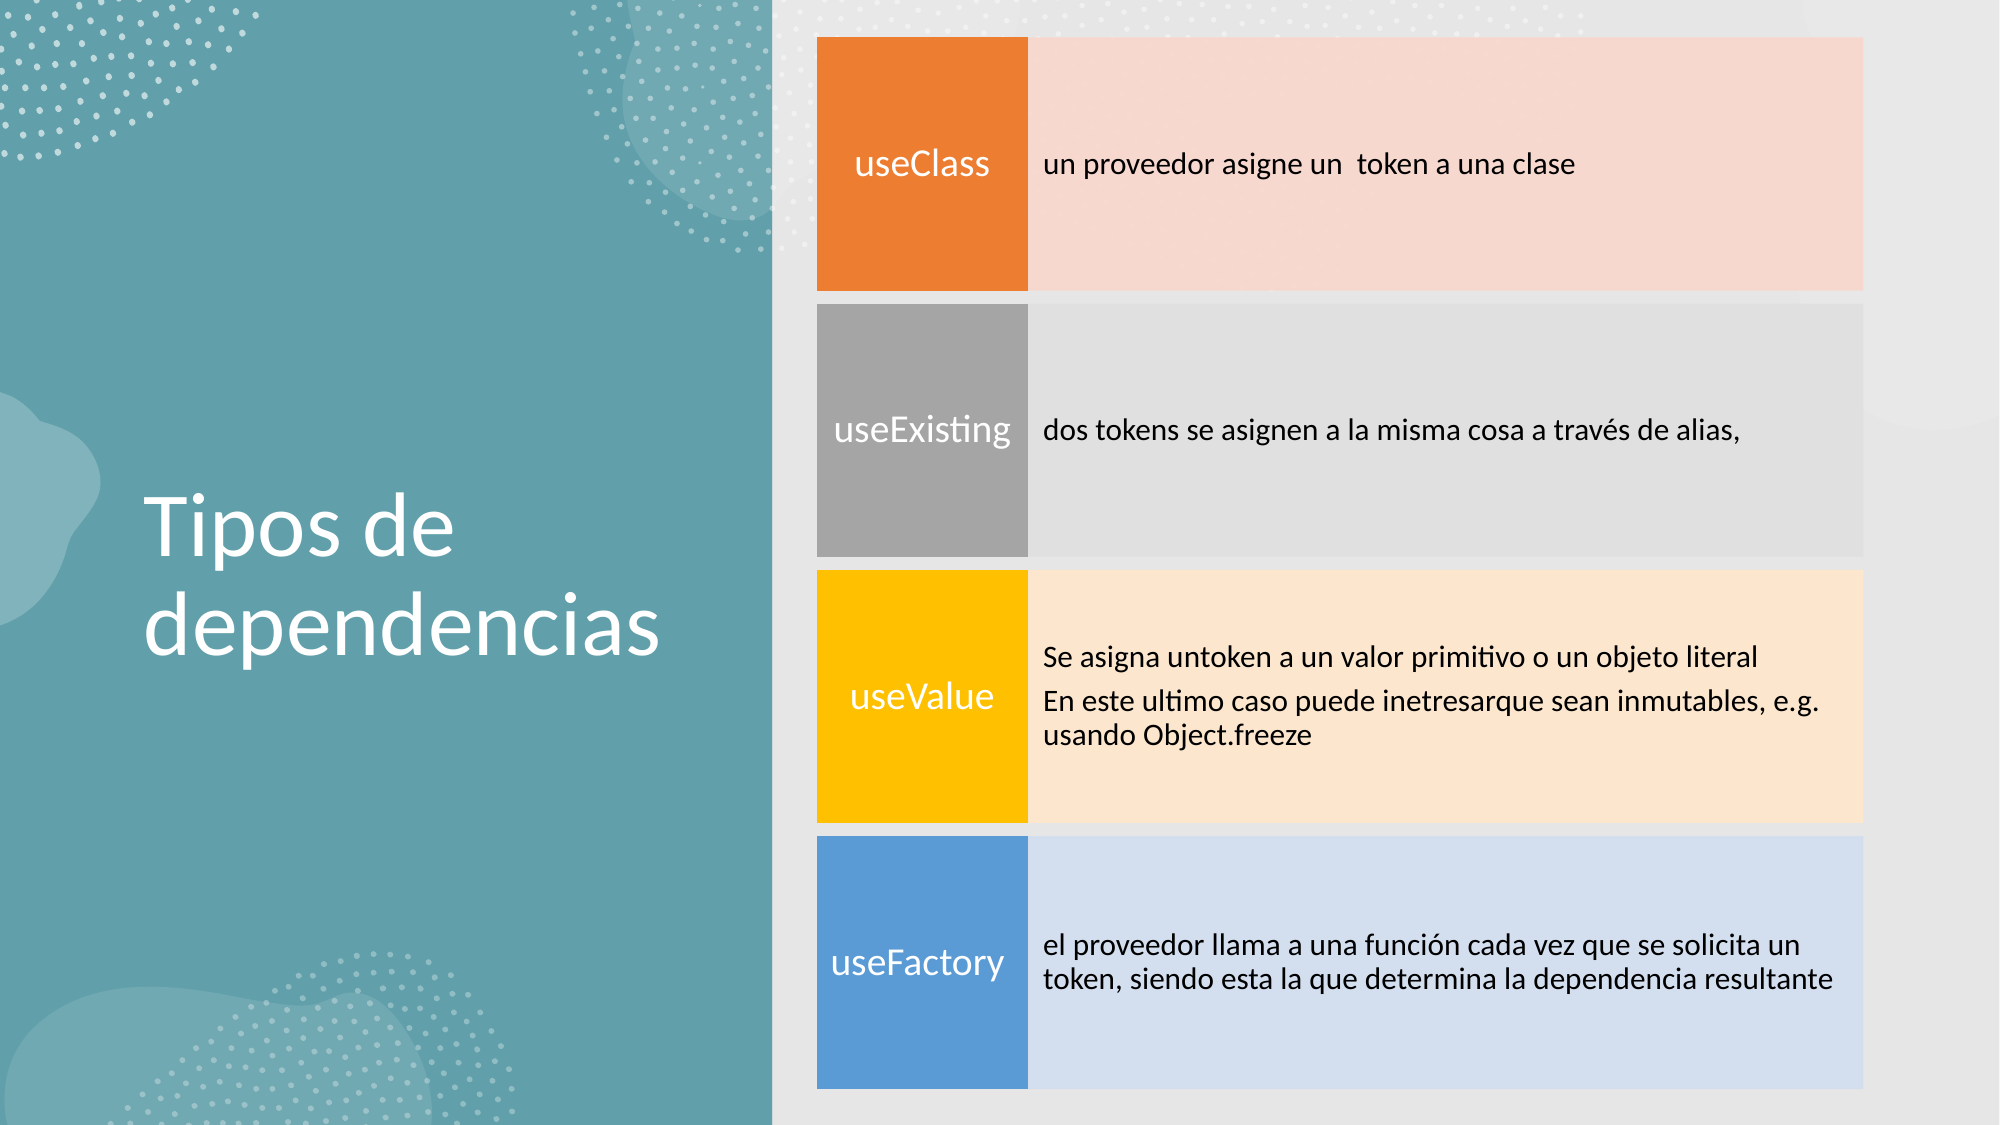

un proveedor asigne un  token a una clase
useClass
dos tokens se asignen a la misma cosa a través de alias,
useExisting
Se asigna untoken a un valor primitivo o un objeto literal
En este ultimo caso puede inetresarque sean inmutables, e.g. usando Object.freeze
useValue
el proveedor llama a una función cada vez que se solicita un token, siendo esta la que determina la dependencia resultante
useFactory
# Tipos de dependencias